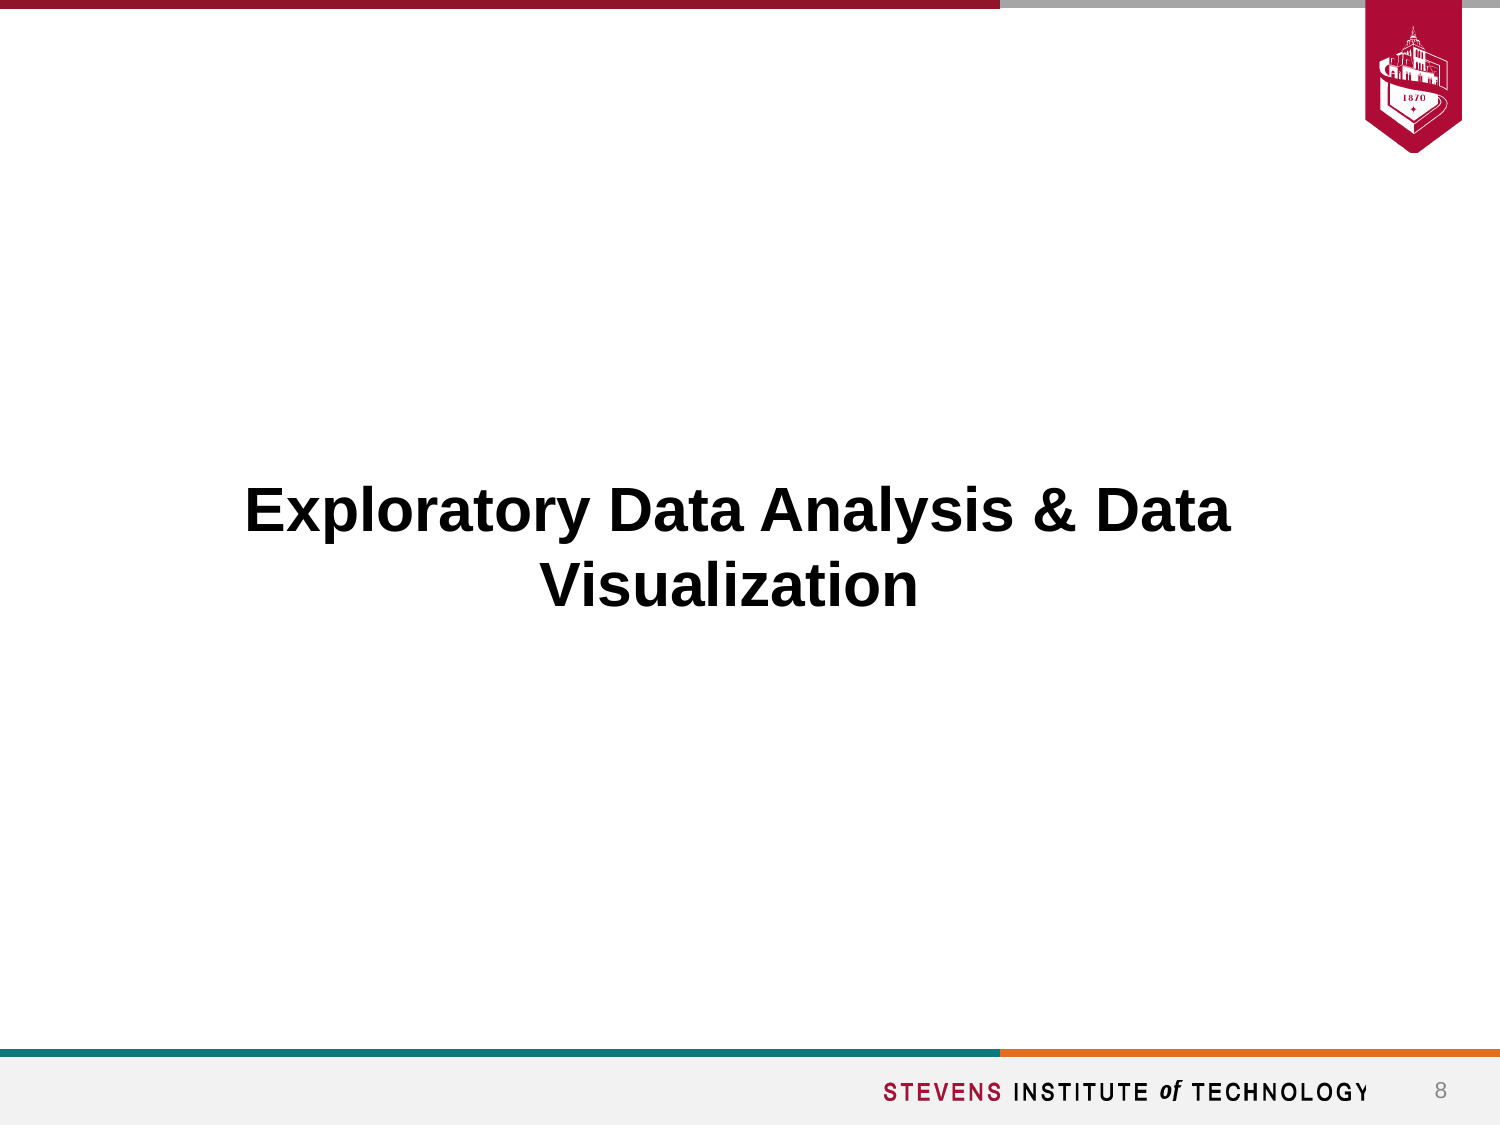

# Exploratory Data Analysis & Data Visualization
8